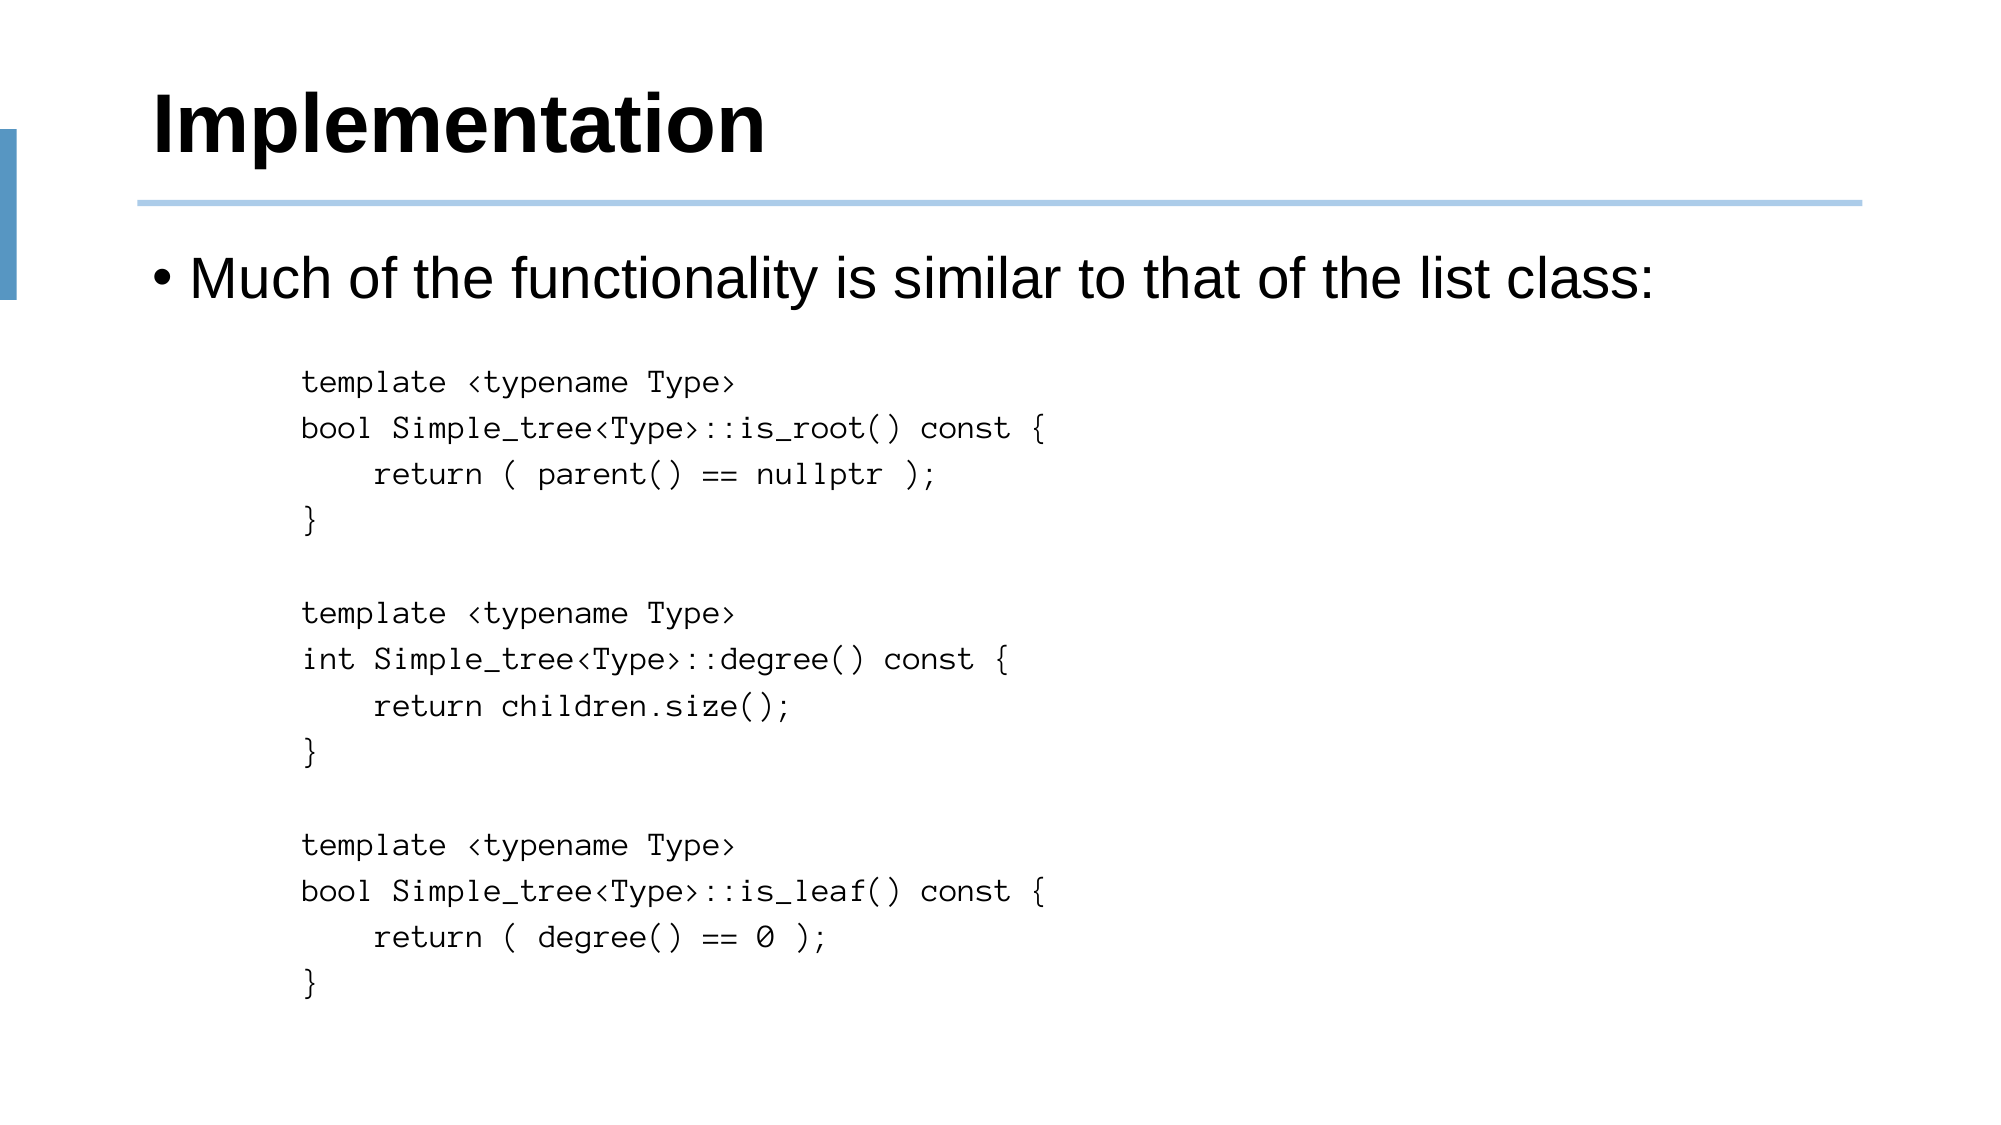

# Implementation
Much of the functionality is similar to that of the list class:

template <typename Type>
bool Simple_tree<Type>::is_root() const {
    return ( parent() == nullptr );
}

template <typename Type>
int Simple_tree<Type>::degree() const {
    return children.size();
}

template <typename Type>
bool Simple_tree<Type>::is_leaf() const {
    return ( degree() == 0 );
}